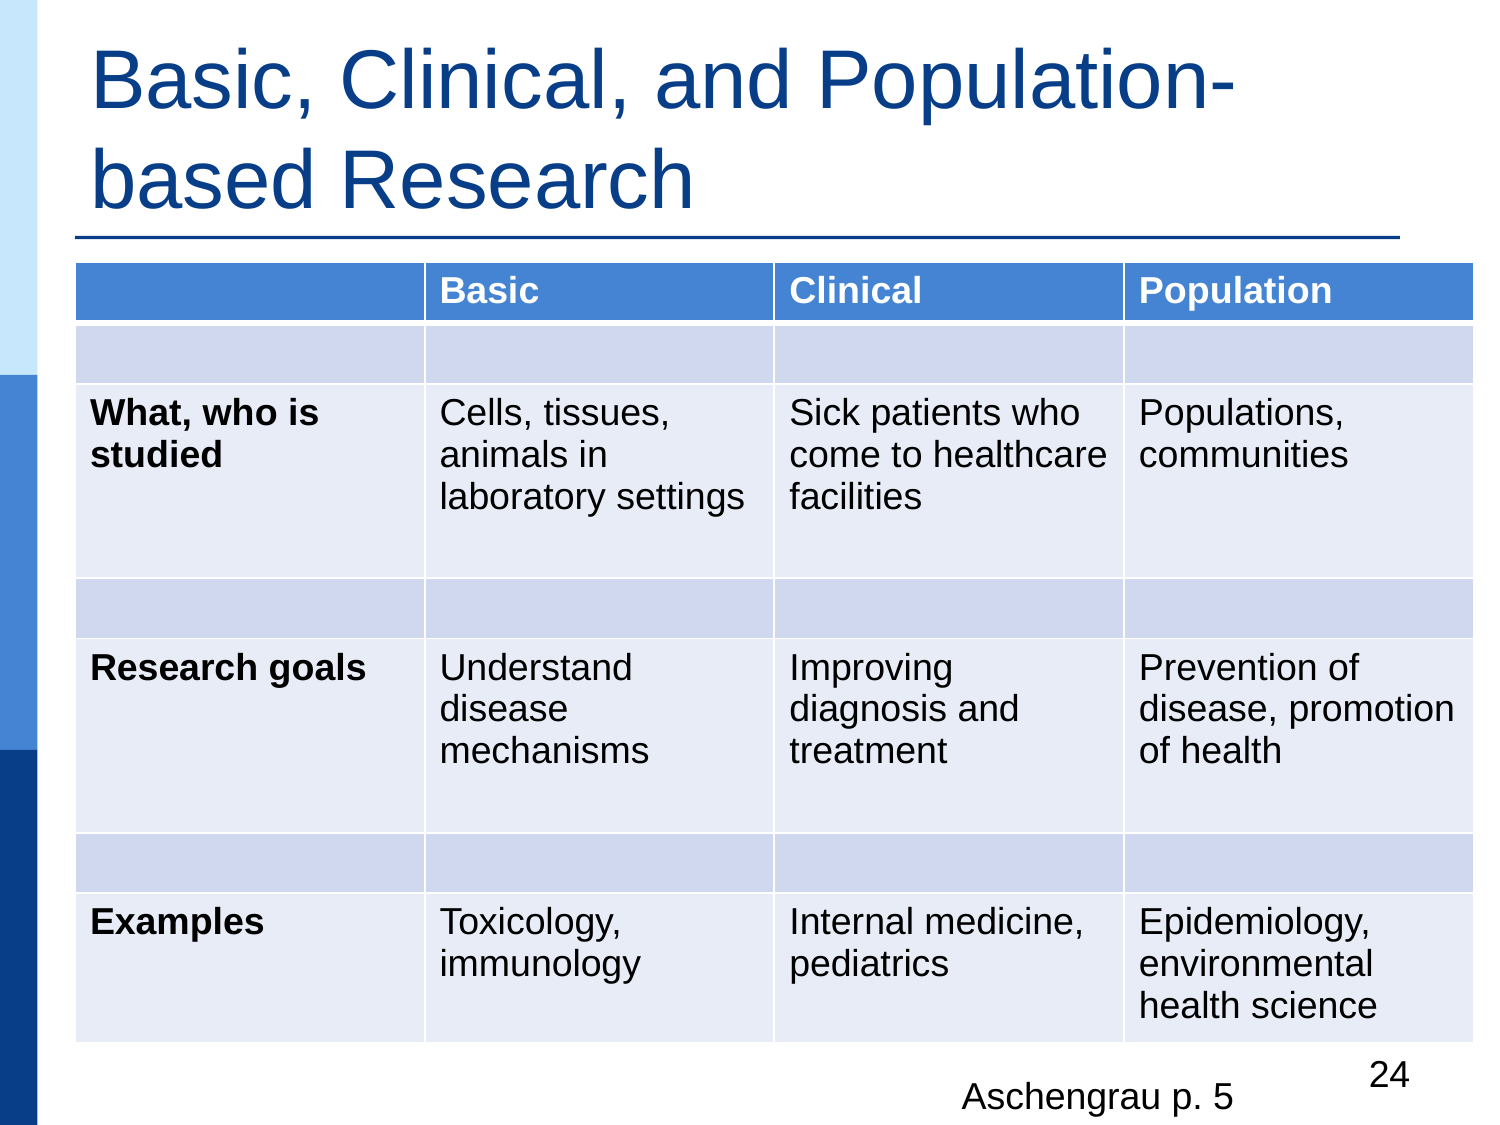

# Basic, Clinical, and Population-based Research
|  | Basic | Clinical | Population |
| --- | --- | --- | --- |
|  |  |  |  |
| What, who is studied | Cells, tissues, animals in laboratory settings | Sick patients who come to healthcare facilities | Populations, communities |
|  |  |  |  |
| Research goals | Understand disease mechanisms | Improving diagnosis and treatment | Prevention of disease, promotion of health |
|  |  |  |  |
| Examples | Toxicology, immunology | Internal medicine, pediatrics | Epidemiology, environmental health science |

24
Aschengrau p. 5